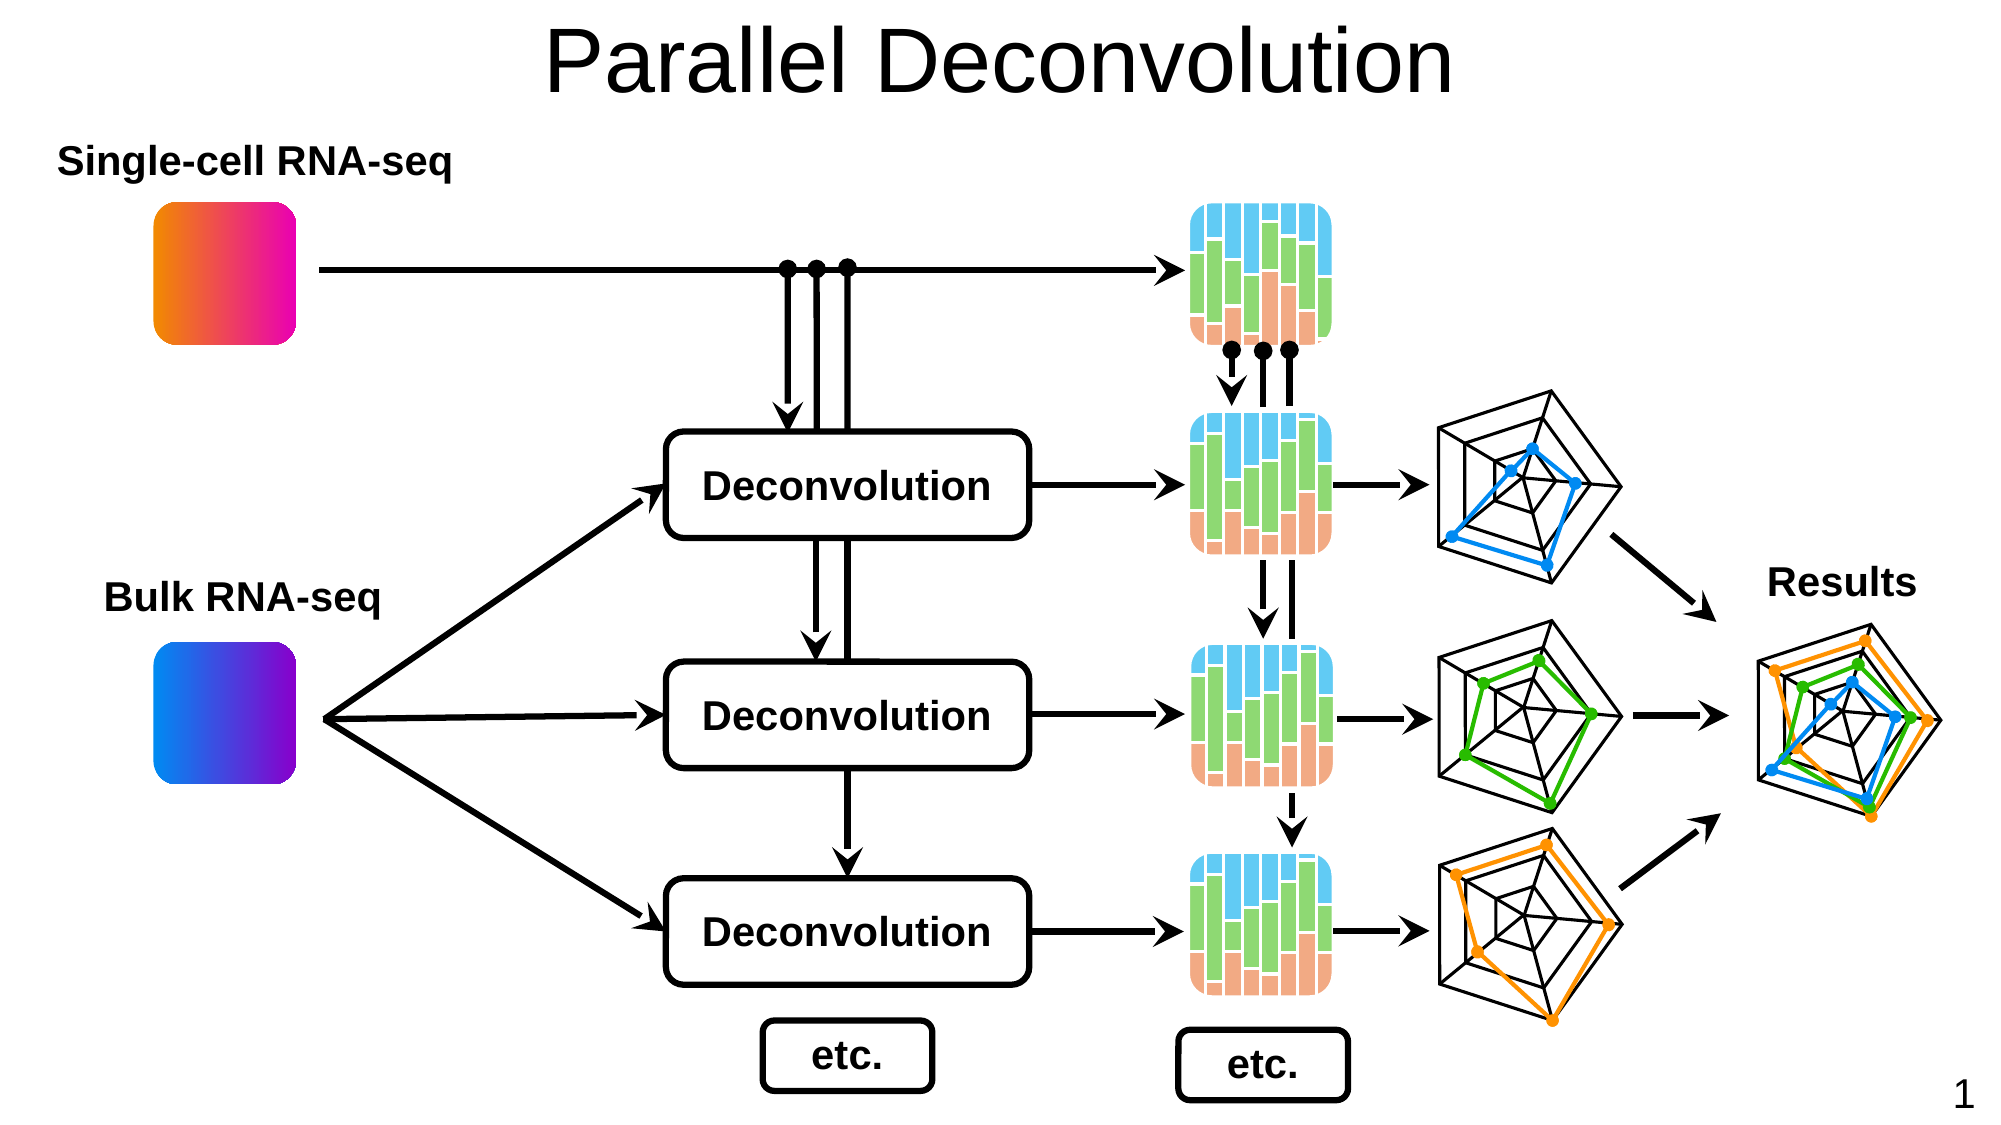

Parallel Deconvolution
Single-cell RNA-seq

Deconvolution
Results
Bulk RNA-seq

Deconvolution

Deconvolution
etc.

etc.

14